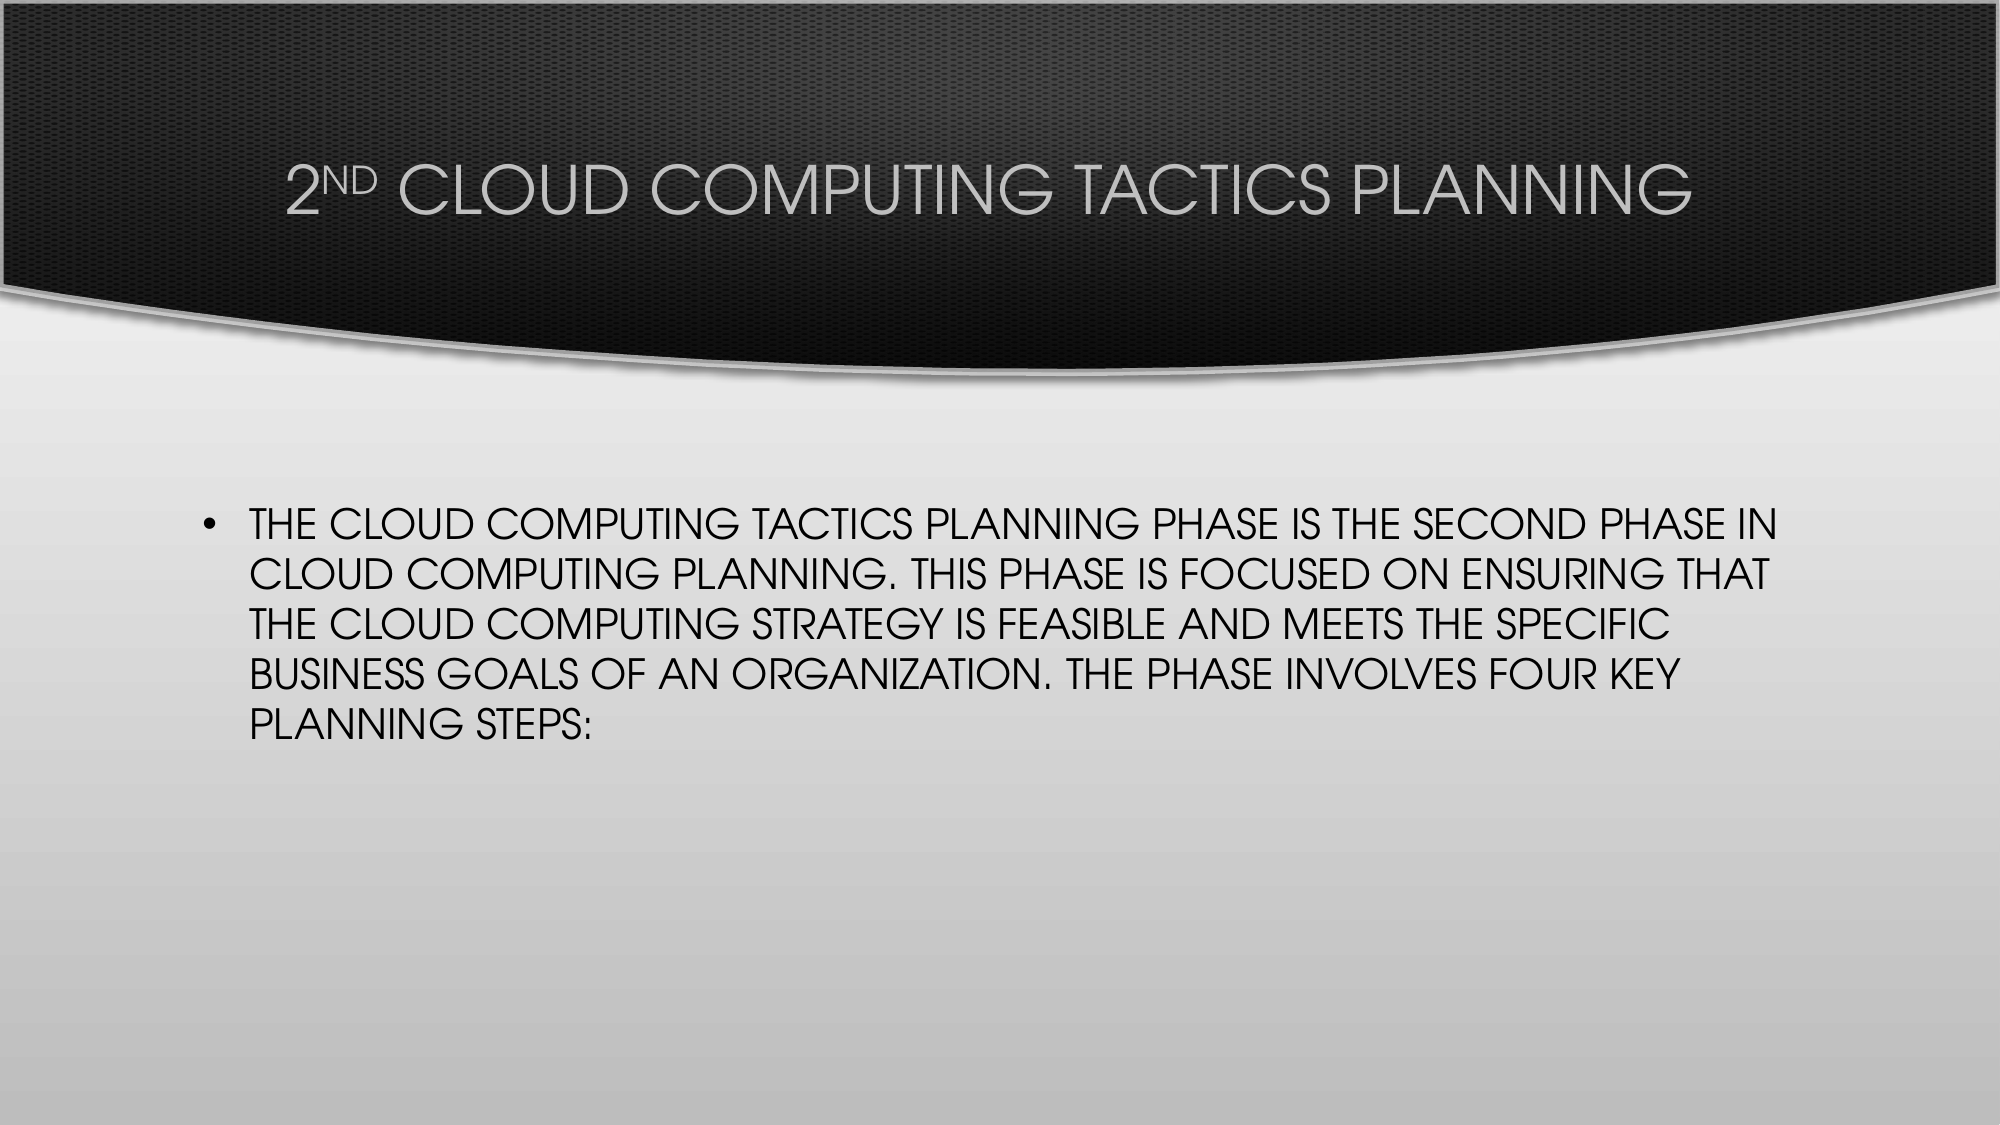

# 2nd Cloud Computing Tactics Planning
The Cloud Computing Tactics Planning Phase is the second phase in cloud computing planning. This phase is focused on ensuring that the cloud computing strategy is feasible and meets the specific business goals of an organization. The phase involves four key planning steps: